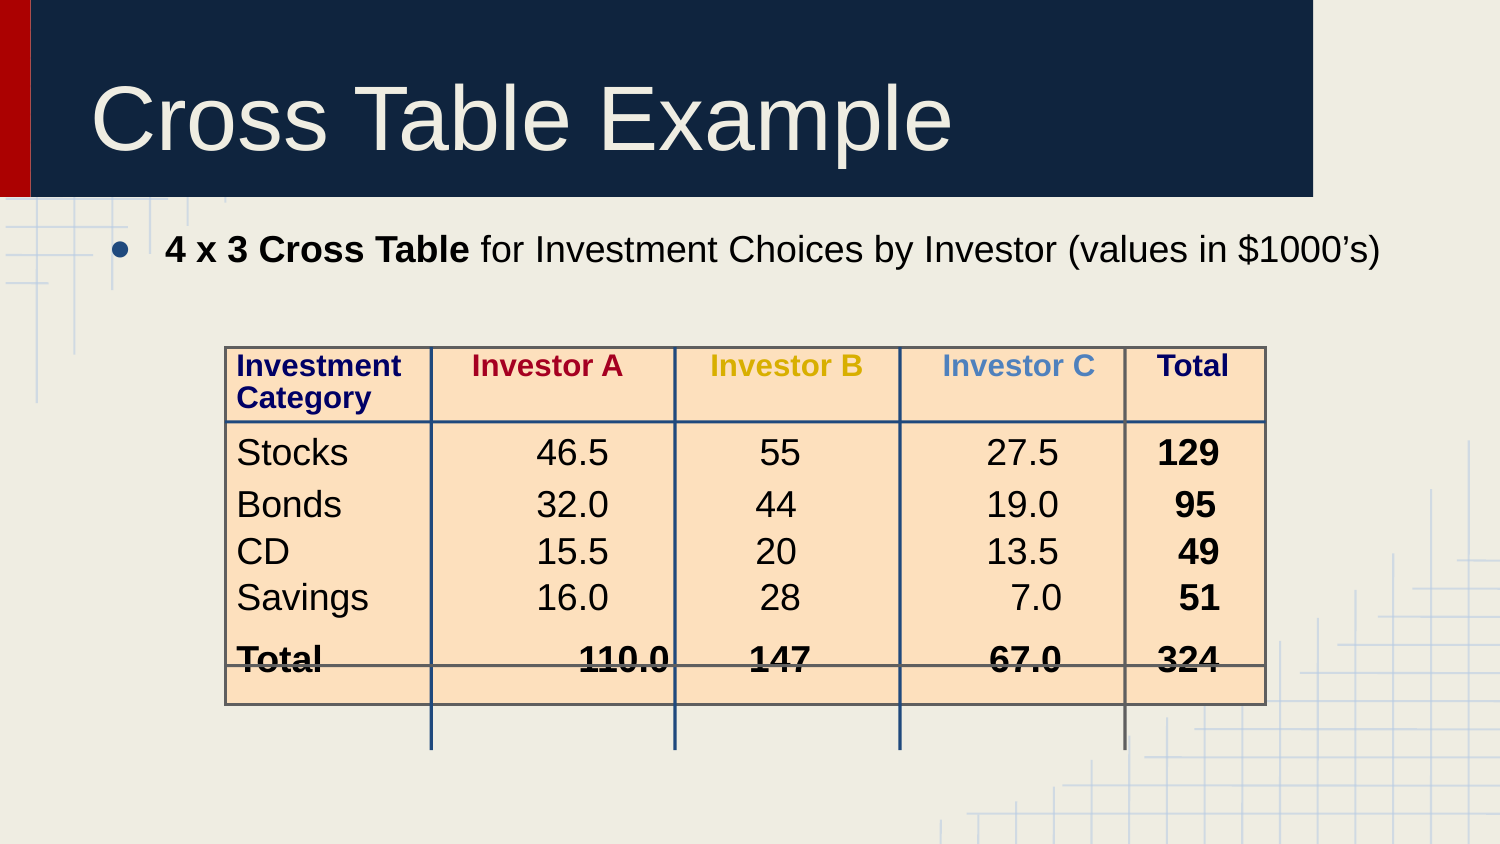

# Cross Table Example
4 x 3 Cross Table for Investment Choices by Investor (values in $1000’s)

Investment        Investor A          Investor B         Investor C       Total
Category

Stocks		46.5	       55	       	27.5	  129

Bonds		32.0              44	       	19.0           95

CD		15.5              20                 	13.5            49

Savings		16.0	       28                    7.0           51

Total		    110.0	      147                 67.0	  324